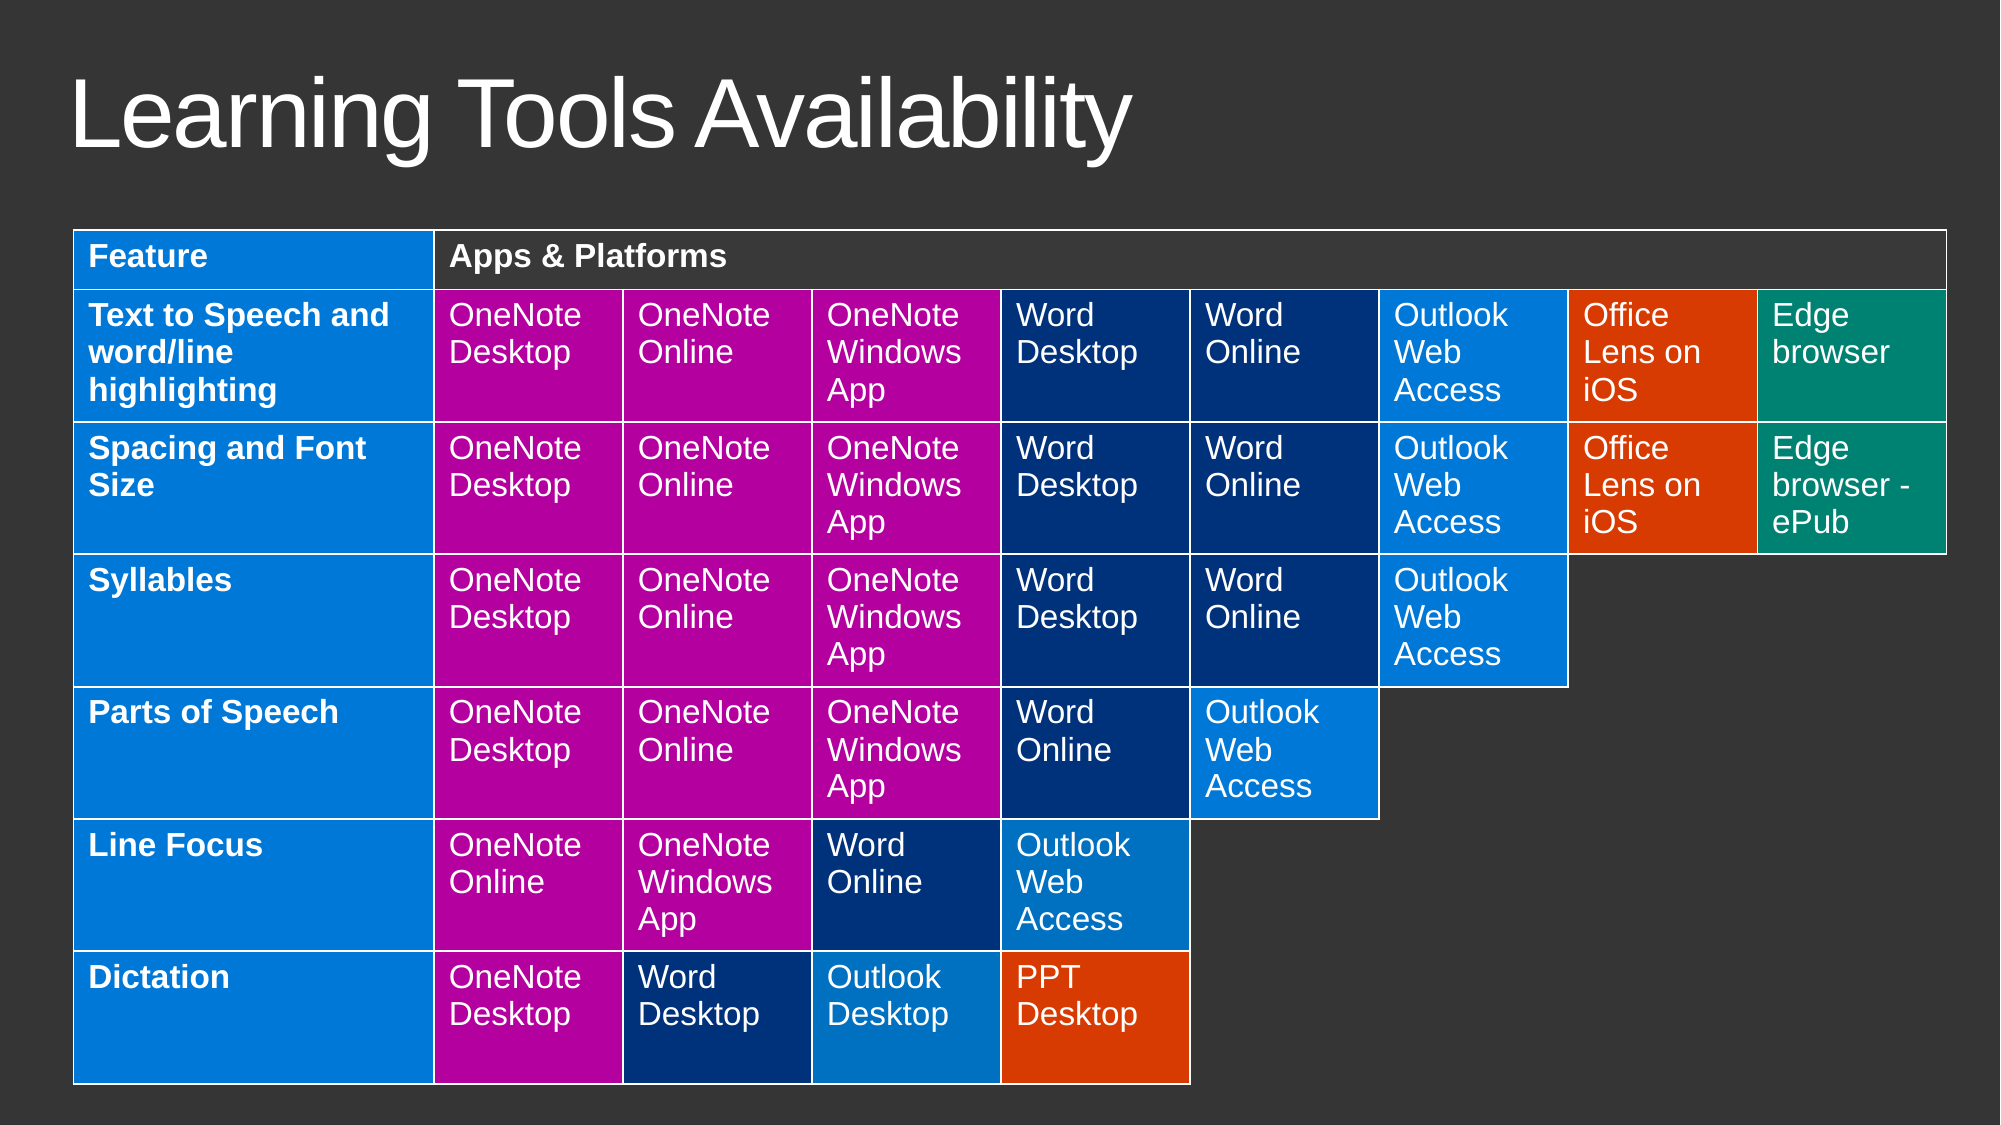

# Learning Tools Availability
| Feature | Apps & Platforms |  |  |  |  |  |  |  |
| --- | --- | --- | --- | --- | --- | --- | --- | --- |
| Text to Speech and word/line highlighting | OneNote Desktop | OneNote Online | OneNote Windows App | Word Desktop | Word Online | Outlook Web Access | Office Lens on iOS | Edge browser |
| Spacing and Font Size | OneNote Desktop | OneNote Online | OneNote Windows App | Word Desktop | Word Online | Outlook Web Access | Office Lens on iOS | Edge browser - ePub |
| Syllables | OneNote Desktop | OneNote Online | OneNote Windows App | Word Desktop | Word Online | Outlook Web Access |  |  |
| Parts of Speech | OneNote Desktop | OneNote Online | OneNote Windows App | Word Online | Outlook Web Access |  |  |  |
| Line Focus | OneNote Online | OneNote Windows App | Word Online | Outlook Web Access |  |  |  |  |
| Dictation | OneNote Desktop | Word Desktop | Outlook Desktop | PPT Desktop |  |  |  |  |